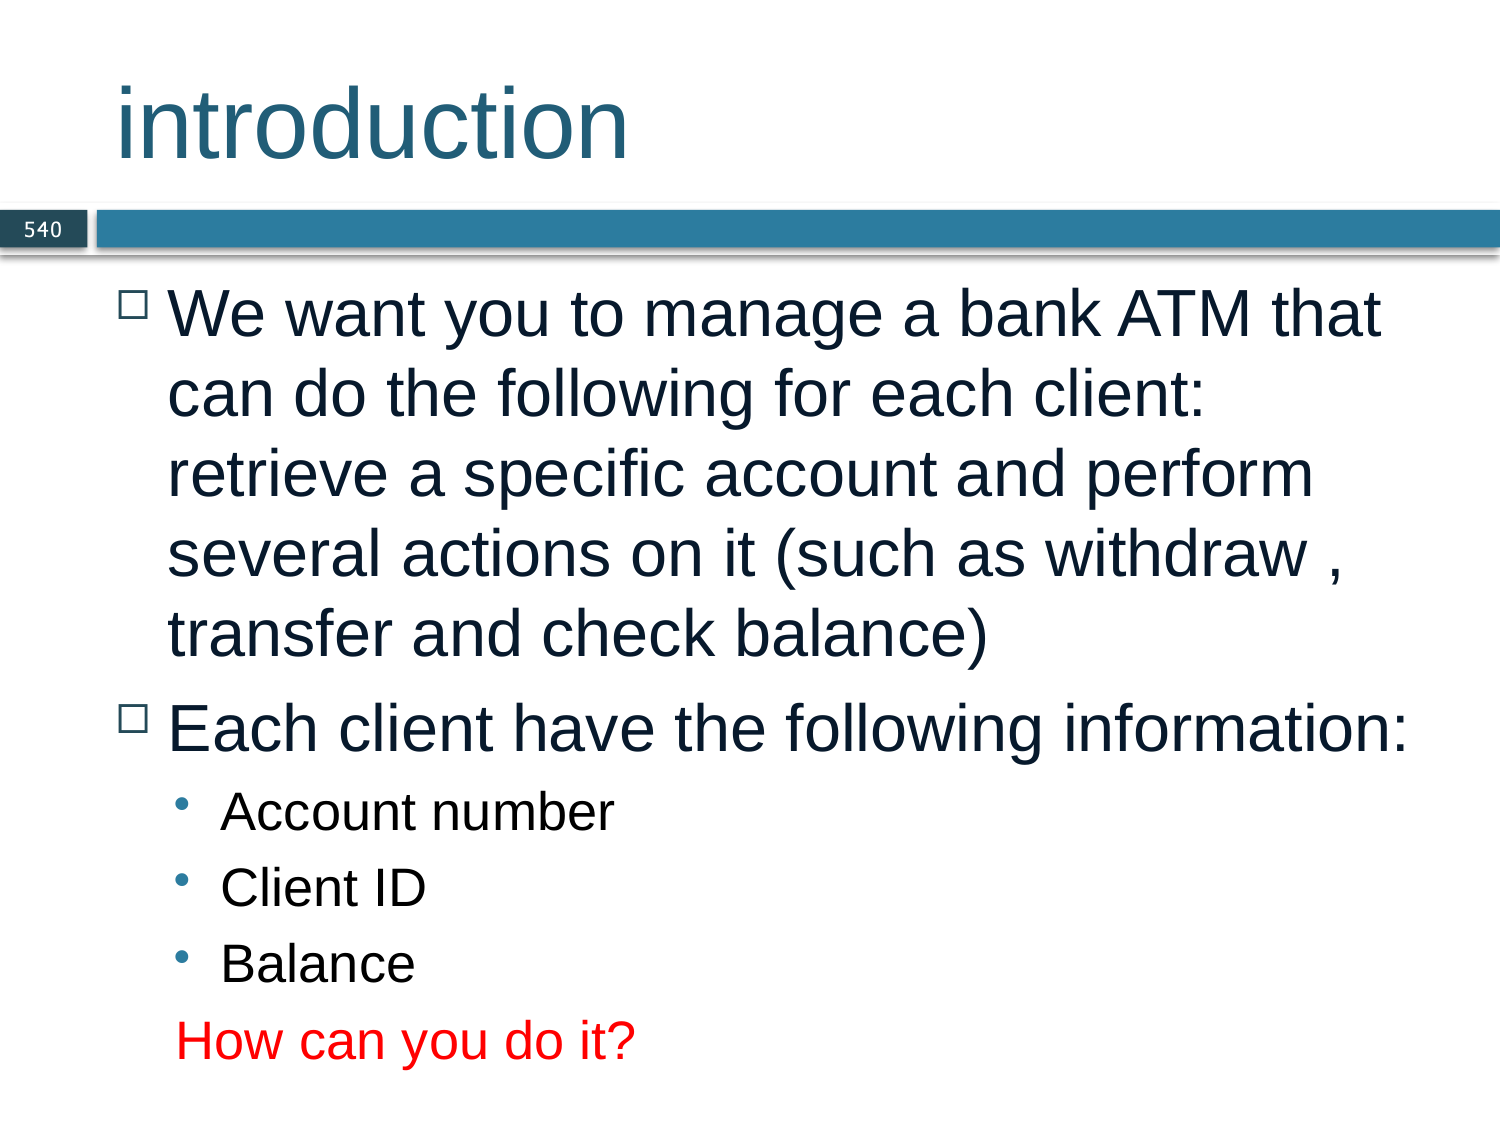

# introduction
540
We want you to manage a bank ATM that can do the following for each client: retrieve a specific account and perform several actions on it (such as withdraw , transfer and check balance)
Each client have the following information:
Account number
Client ID
Balance
How can you do it?